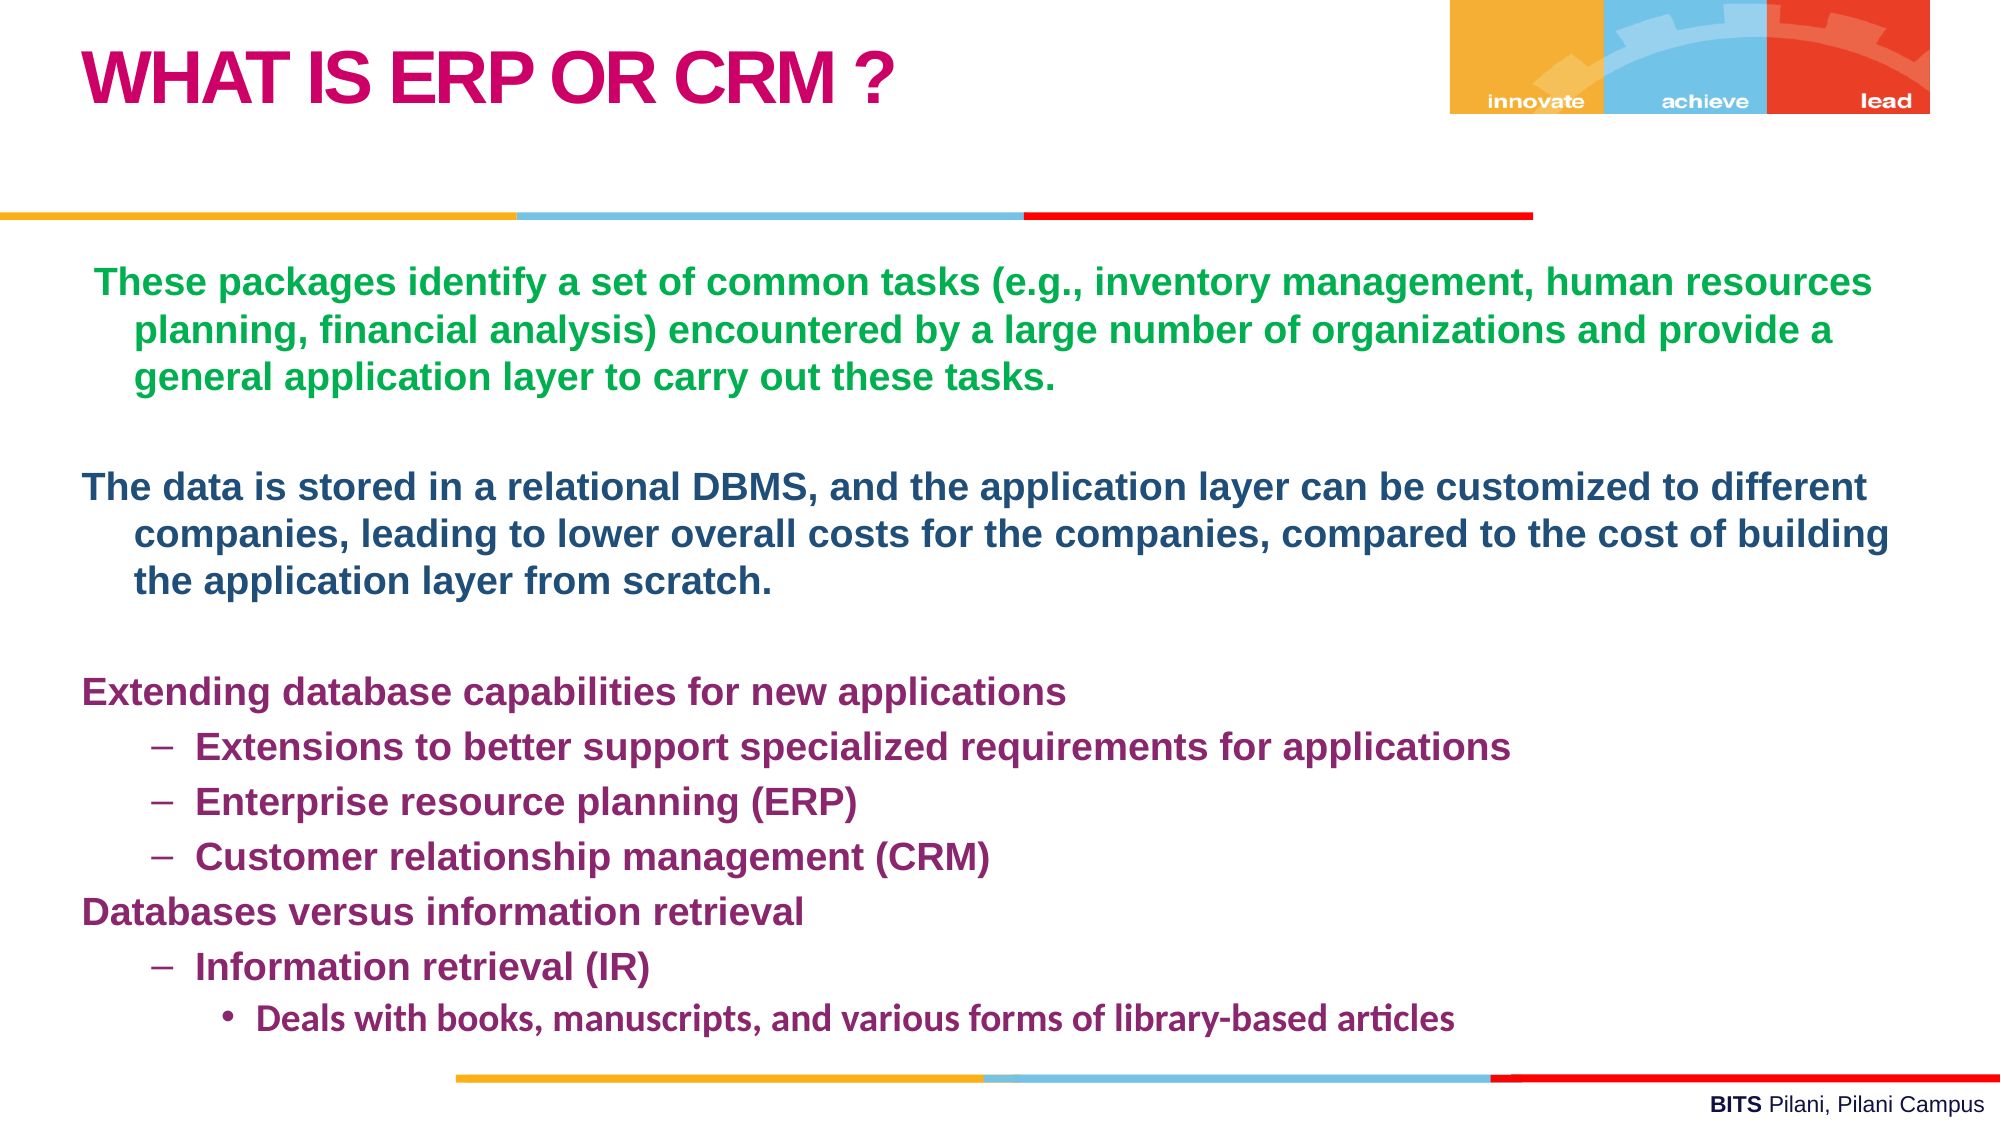

WHAT IS ERP OR CRM ?

 These packages identify a set of common tasks (e.g., inventory management, human resources planning, financial analysis) encountered by a large number of organizations and provide a general application layer to carry out these tasks.

The data is stored in a relational DBMS, and the application layer can be customized to different companies, leading to lower overall costs for the companies, compared to the cost of building the application layer from scratch.

Extending database capabilities for new applications
Extensions to better support specialized requirements for applications
Enterprise resource planning (ERP)
Customer relationship management (CRM)
Databases versus information retrieval
Information retrieval (IR)
Deals with books, manuscripts, and various forms of library-based articles